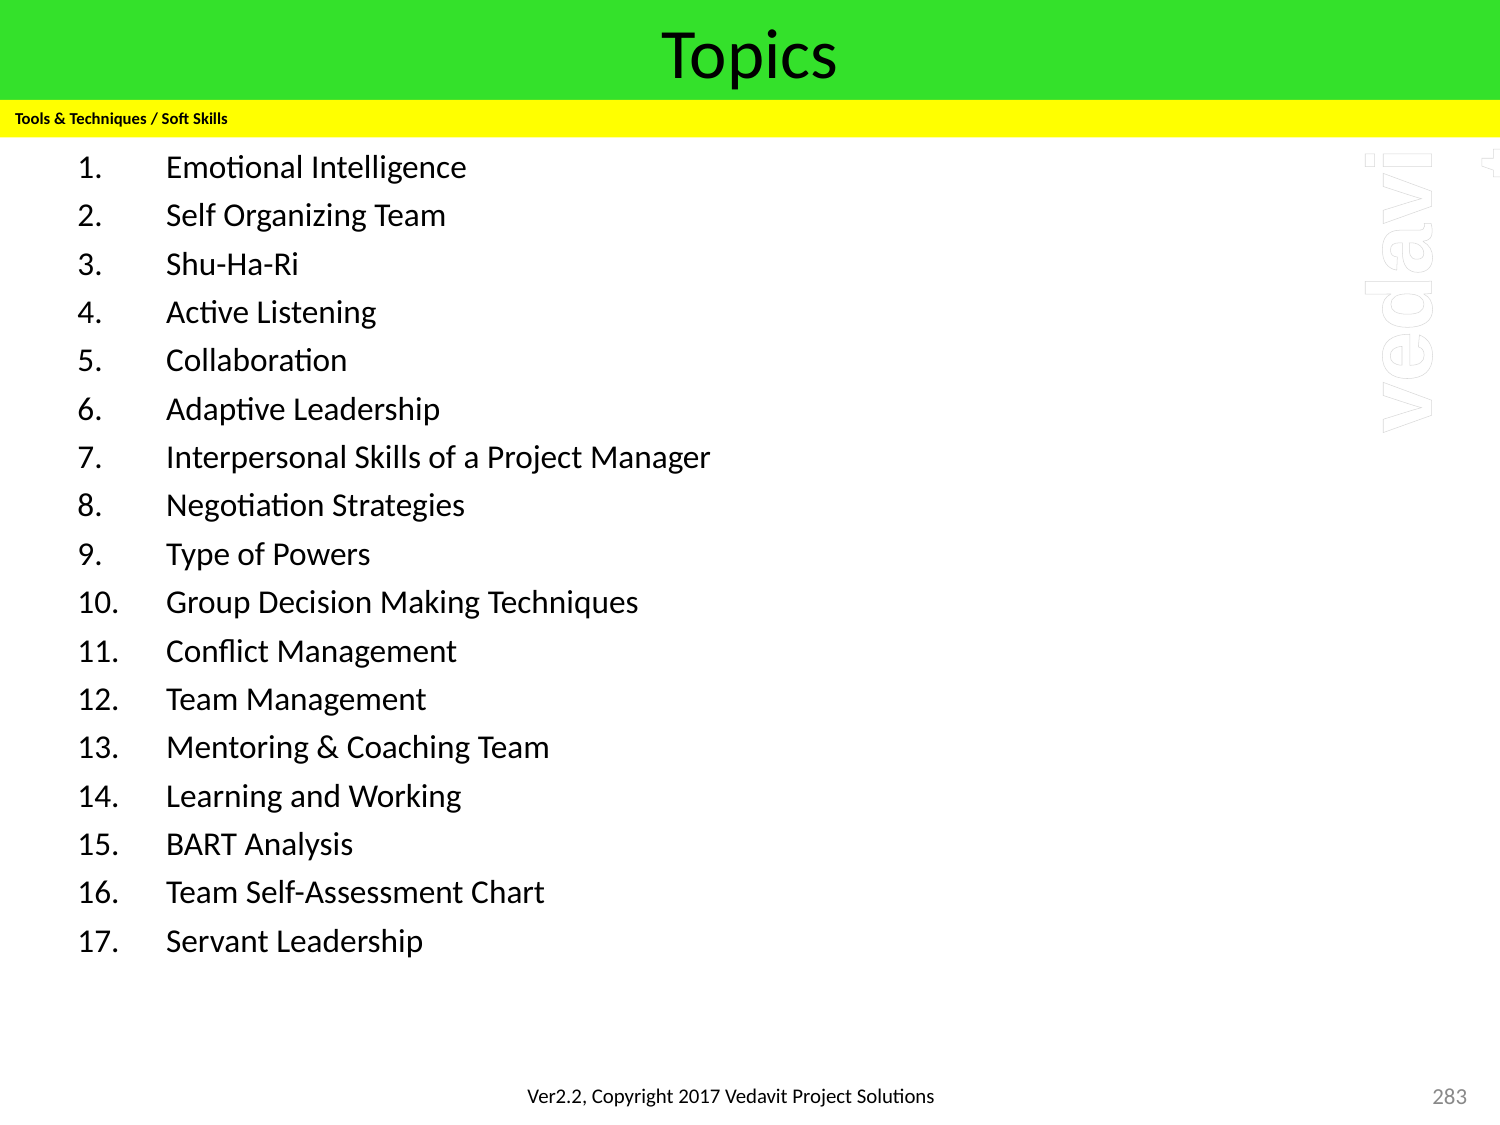

# Topics
Tools & Techniques / Soft Skills

Emotional Intelligence
Self Organizing Team
Shu-Ha-Ri
Active Listening
Collaboration
Adaptive Leadership
Interpersonal Skills of a Project Manager
Negotiation Strategies
Type of Powers
Group Decision Making Techniques
Conflict Management
Team Management
Mentoring & Coaching Team
Learning and Working
BART Analysis
Team Self-Assessment Chart
Servant Leadership

283